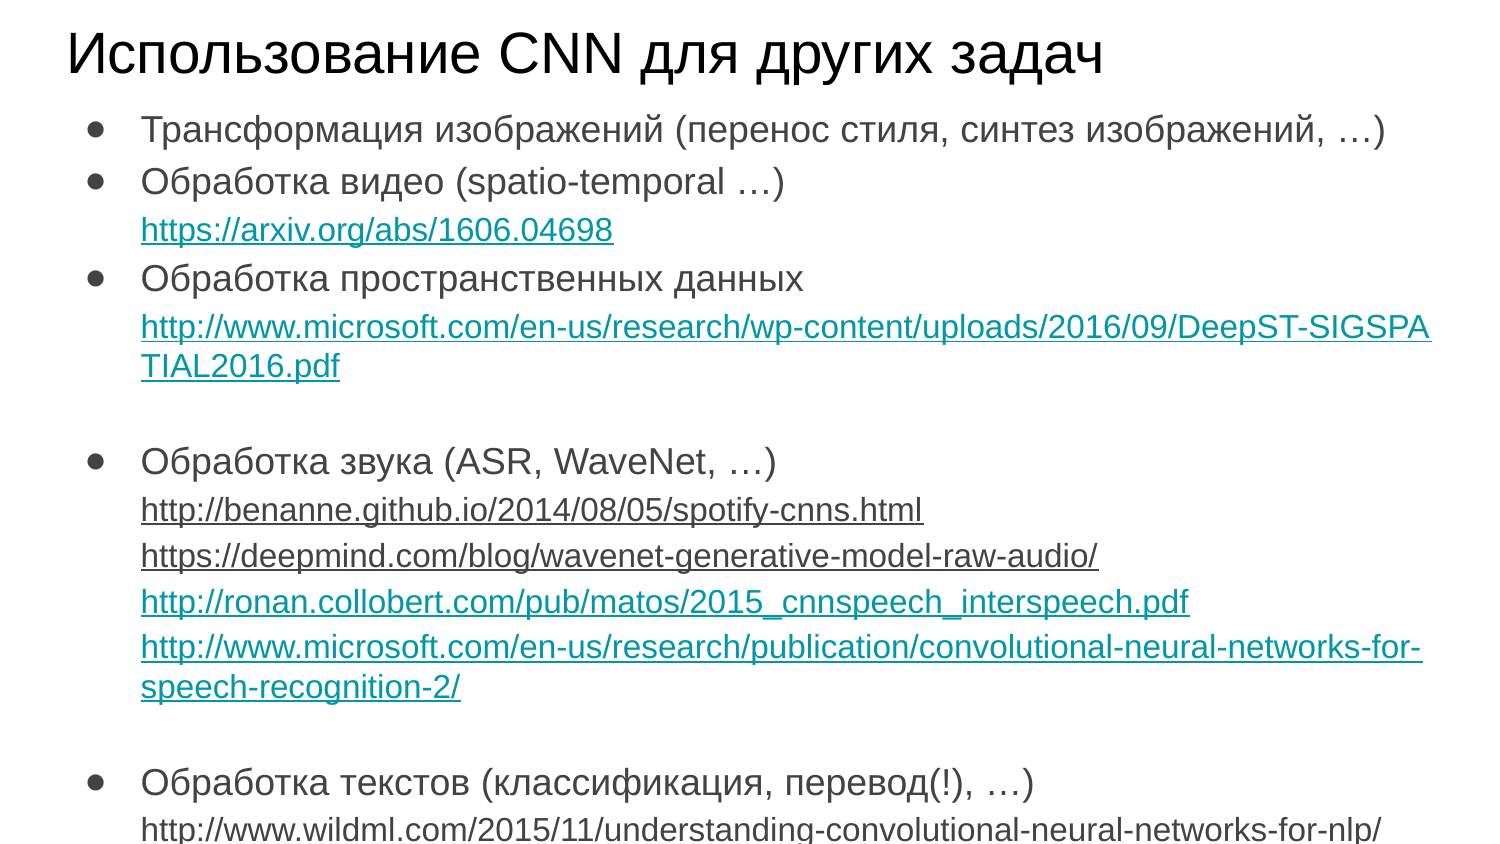

# Использование CNN для других задач
Трансформация изображений (перенос стиля, синтез изображений, …)
Обработка видео (spatio-temporal …)
https://arxiv.org/abs/1606.04698
Обработка пространственных данных
http://www.microsoft.com/en-us/research/wp-content/uploads/2016/09/DeepST-SIGSPATIAL2016.pdf
Обработка звука (ASR, WaveNet, …)
http://benanne.github.io/2014/08/05/spotify-cnns.html
https://deepmind.com/blog/wavenet-generative-model-raw-audio/
http://ronan.collobert.com/pub/matos/2015_cnnspeech_interspeech.pdf
http://www.microsoft.com/en-us/research/publication/convolutional-neural-networks-for-speech-recognition-2/
Обработка текстов (классификация, перевод(!), …)
http://www.wildml.com/2015/11/understanding-convolutional-neural-networks-for-nlp/
https://arxiv.org/abs/1611.02344